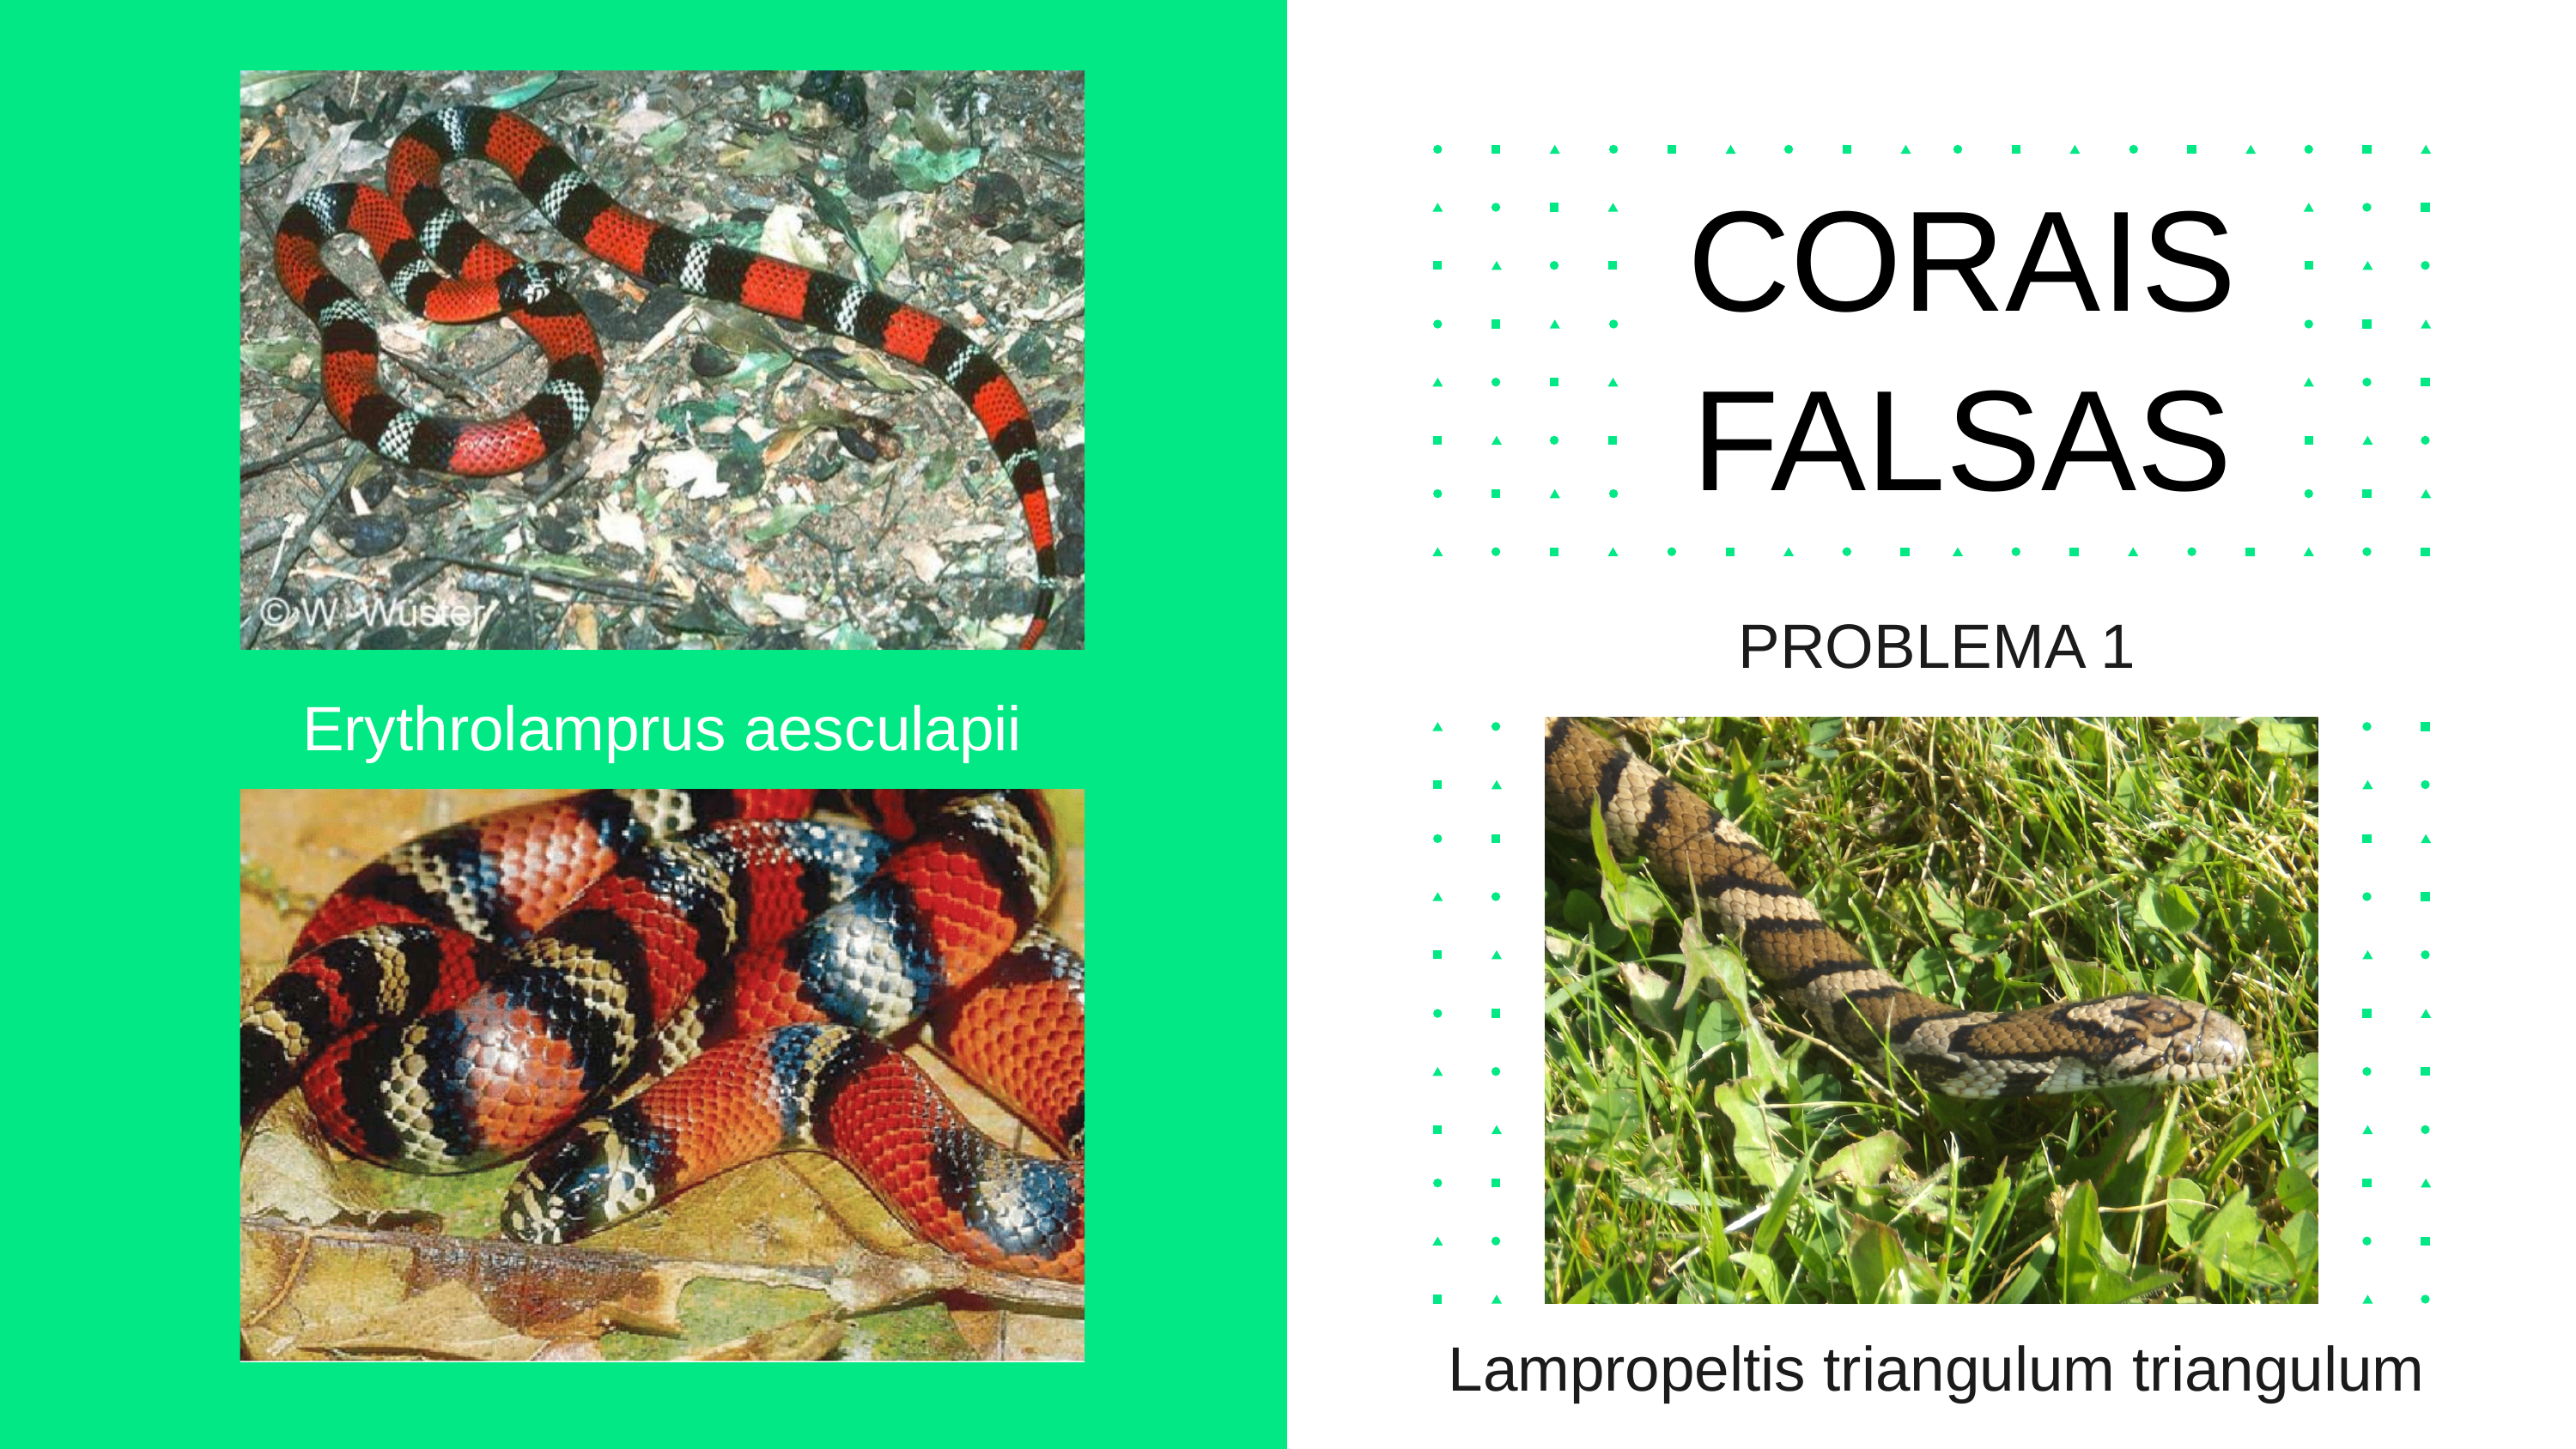

CORAIS FALSAS

PROBLEMA 1

Erythrolamprus aesculapii

Lampropeltis triangulum triangulum